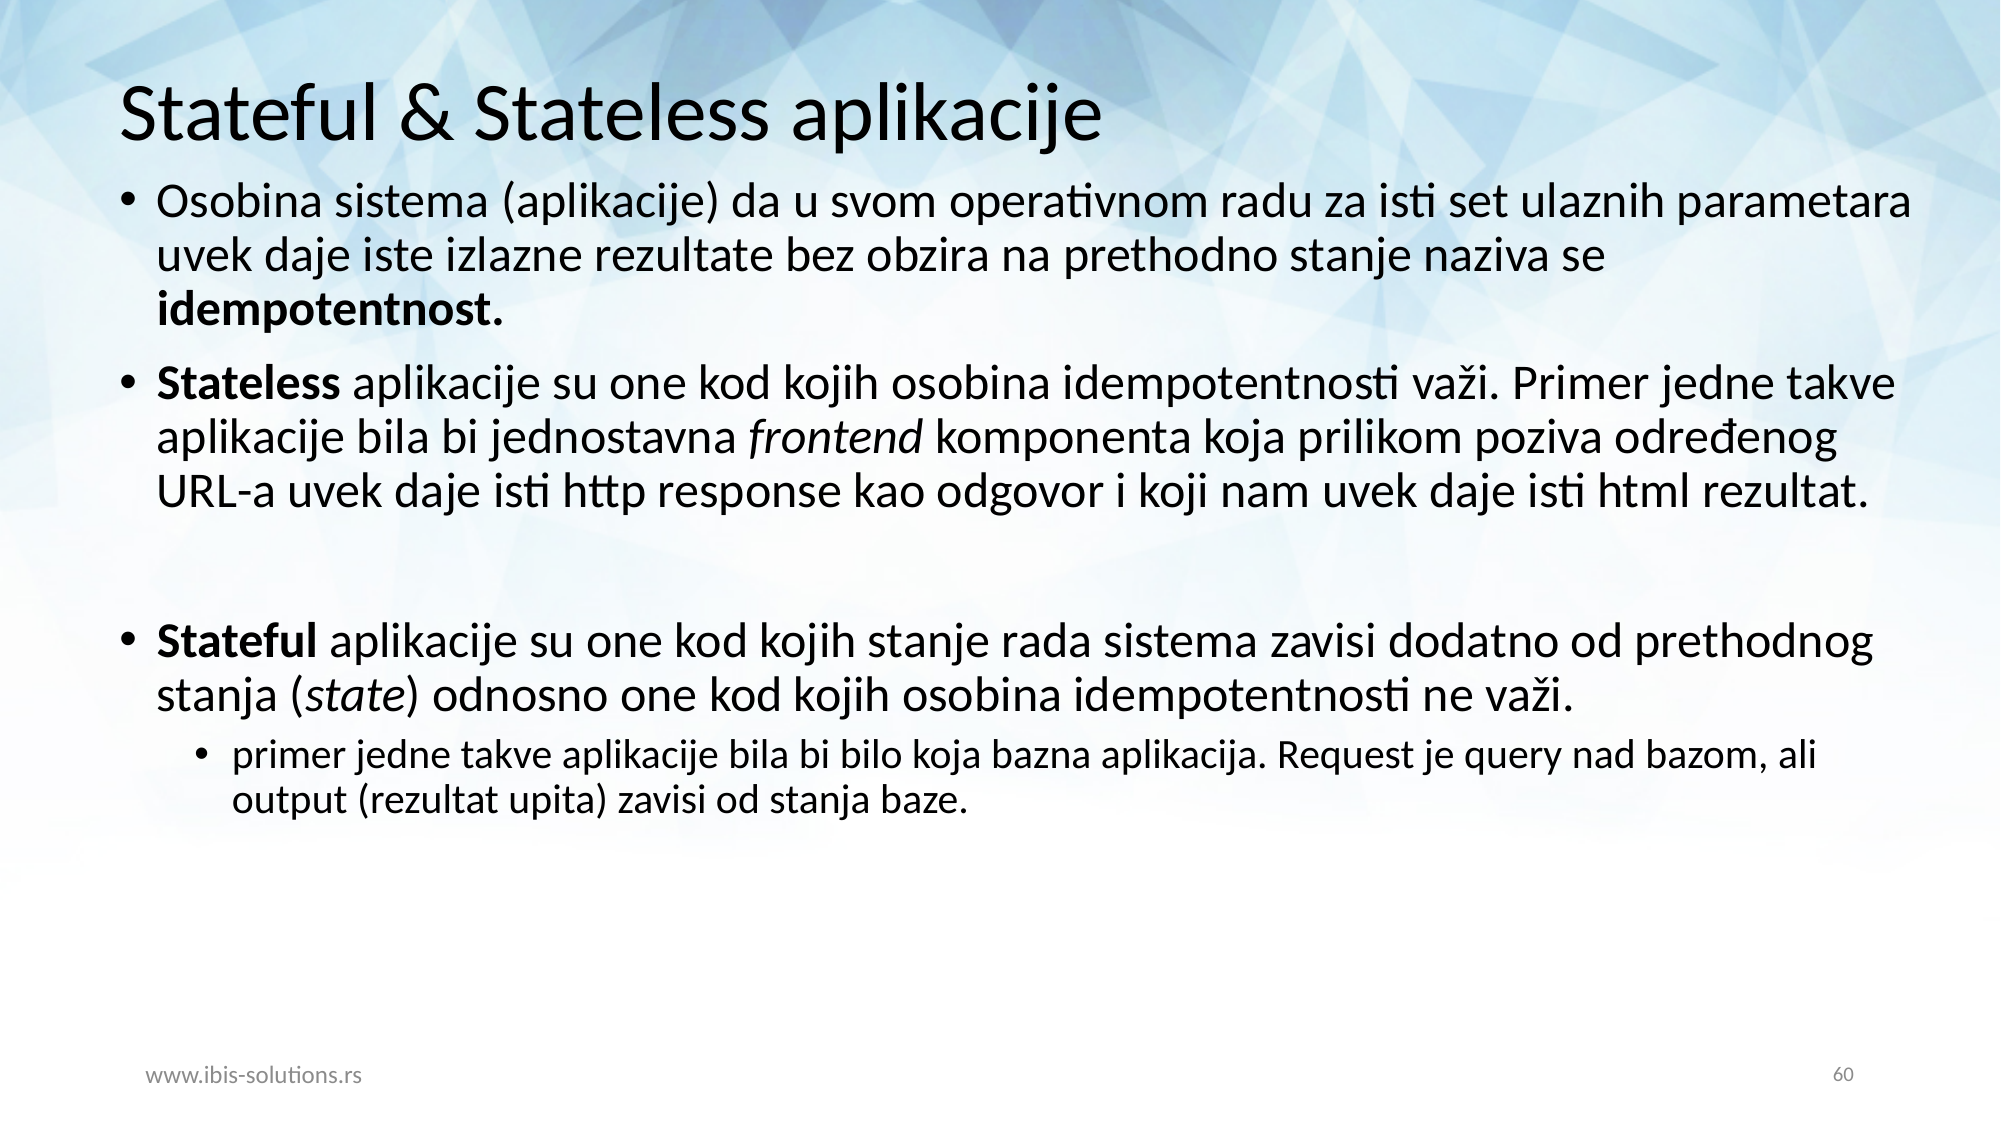

Stateful & Stateless aplikacije

Osobina sistema (aplikacije) da u svom operativnom radu za isti set ulaznih parametara uvek daje iste izlazne rezultate bez obzira na prethodno stanje naziva se idempotentnost.
Stateless aplikacije su one kod kojih osobina idempotentnosti važi. Primer jedne takve aplikacije bila bi jednostavna frontend komponenta koja prilikom poziva određenog URL-a uvek daje isti http response kao odgovor i koji nam uvek daje isti html rezultat.

Stateful aplikacije su one kod kojih stanje rada sistema zavisi dodatno od prethodnog stanja (state) odnosno one kod kojih osobina idempotentnosti ne važi.
primer jedne takve aplikacije bila bi bilo koja bazna aplikacija. Request je query nad bazom, ali output (rezultat upita) zavisi od stanja baze.

www.ibis-solutions.rs
60
60